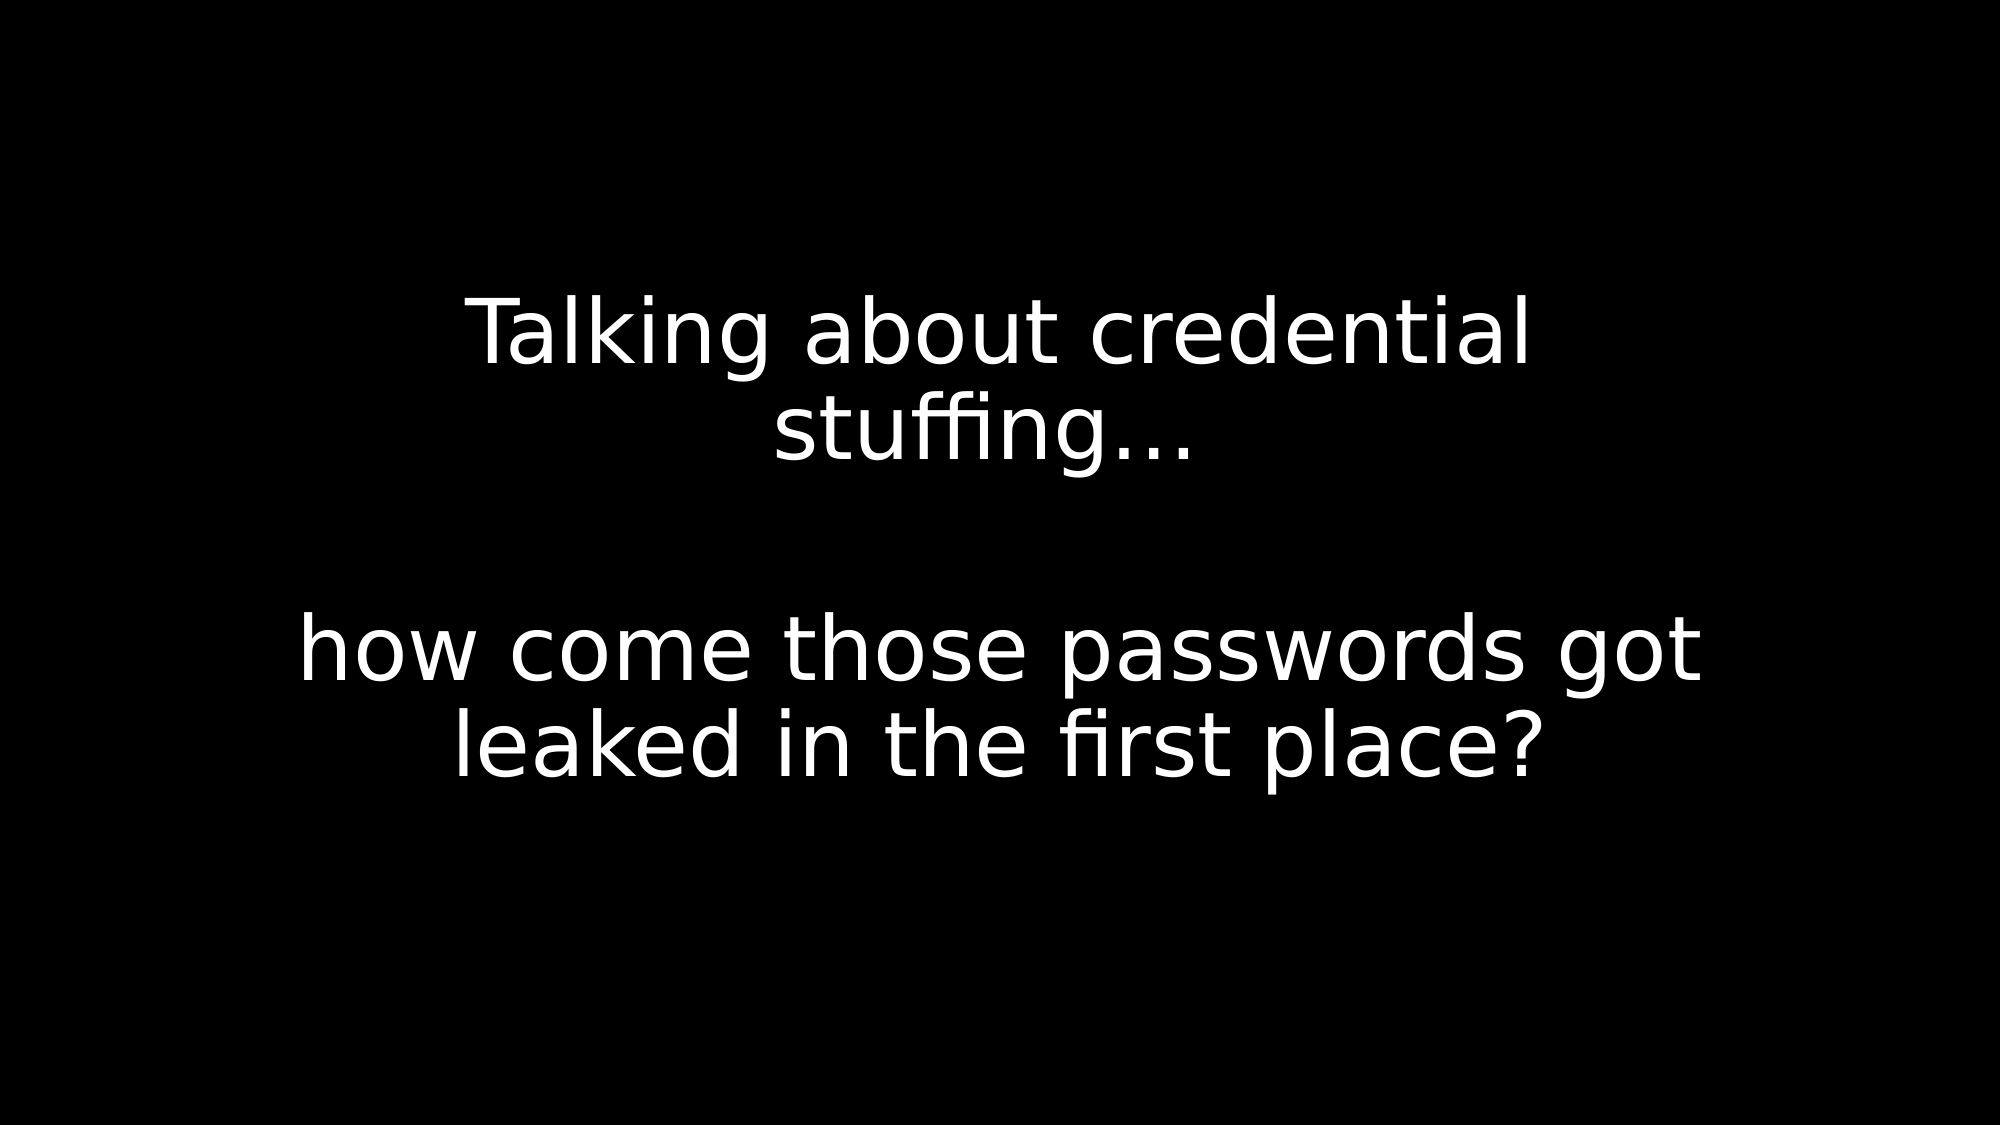

Talking about credential stuffing…

how come those passwords got leaked in the first place?